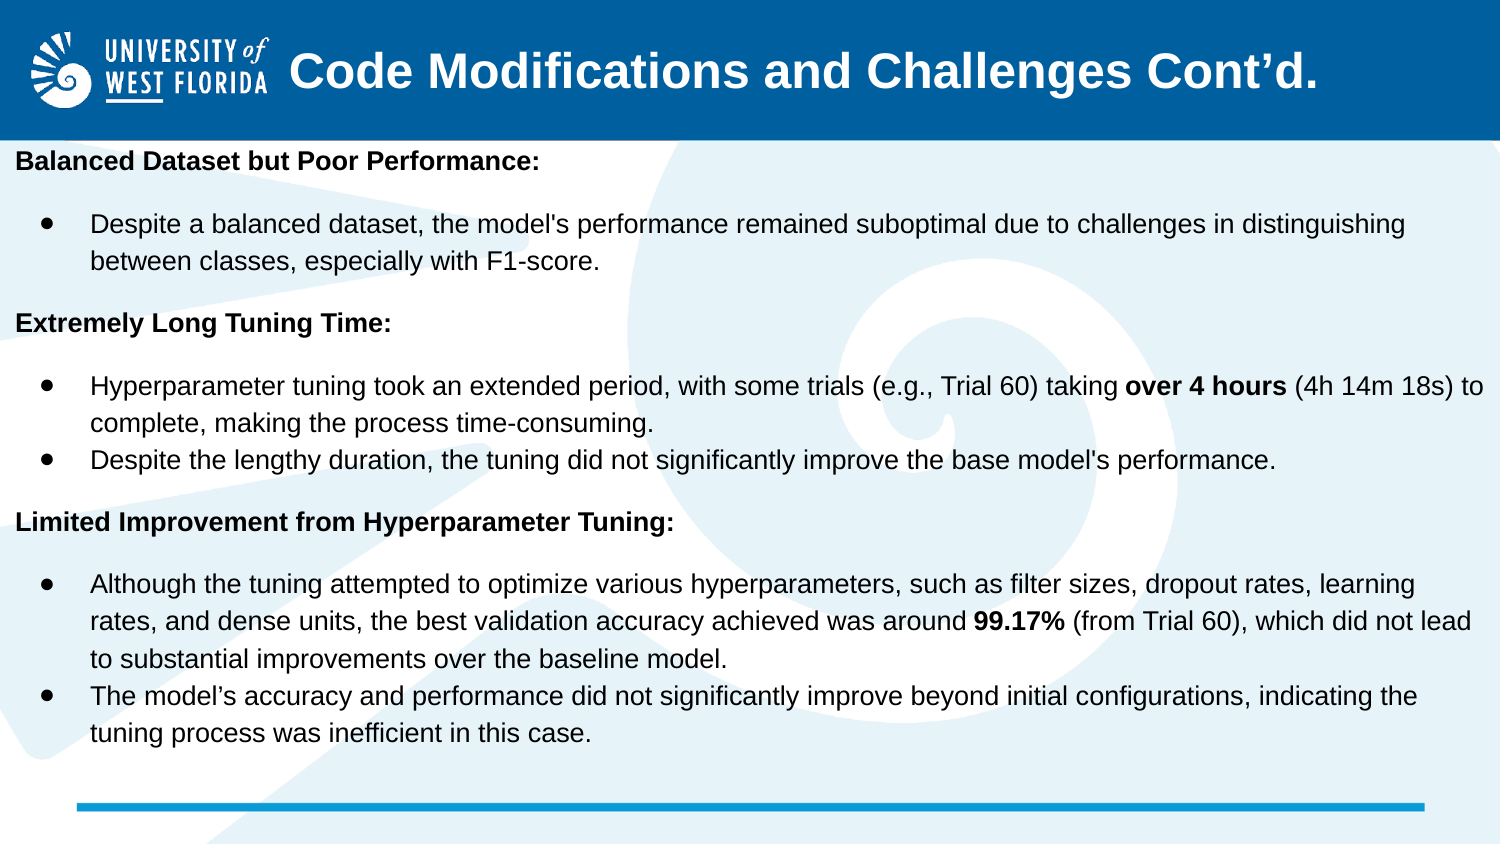

# Code Modifications and Challenges Cont’d.
Balanced Dataset but Poor Performance:
Despite a balanced dataset, the model's performance remained suboptimal due to challenges in distinguishing between classes, especially with F1-score.
Extremely Long Tuning Time:
Hyperparameter tuning took an extended period, with some trials (e.g., Trial 60) taking over 4 hours (4h 14m 18s) to complete, making the process time-consuming.
Despite the lengthy duration, the tuning did not significantly improve the base model's performance.
Limited Improvement from Hyperparameter Tuning:
Although the tuning attempted to optimize various hyperparameters, such as filter sizes, dropout rates, learning rates, and dense units, the best validation accuracy achieved was around 99.17% (from Trial 60), which did not lead to substantial improvements over the baseline model.
The model’s accuracy and performance did not significantly improve beyond initial configurations, indicating the tuning process was inefficient in this case.